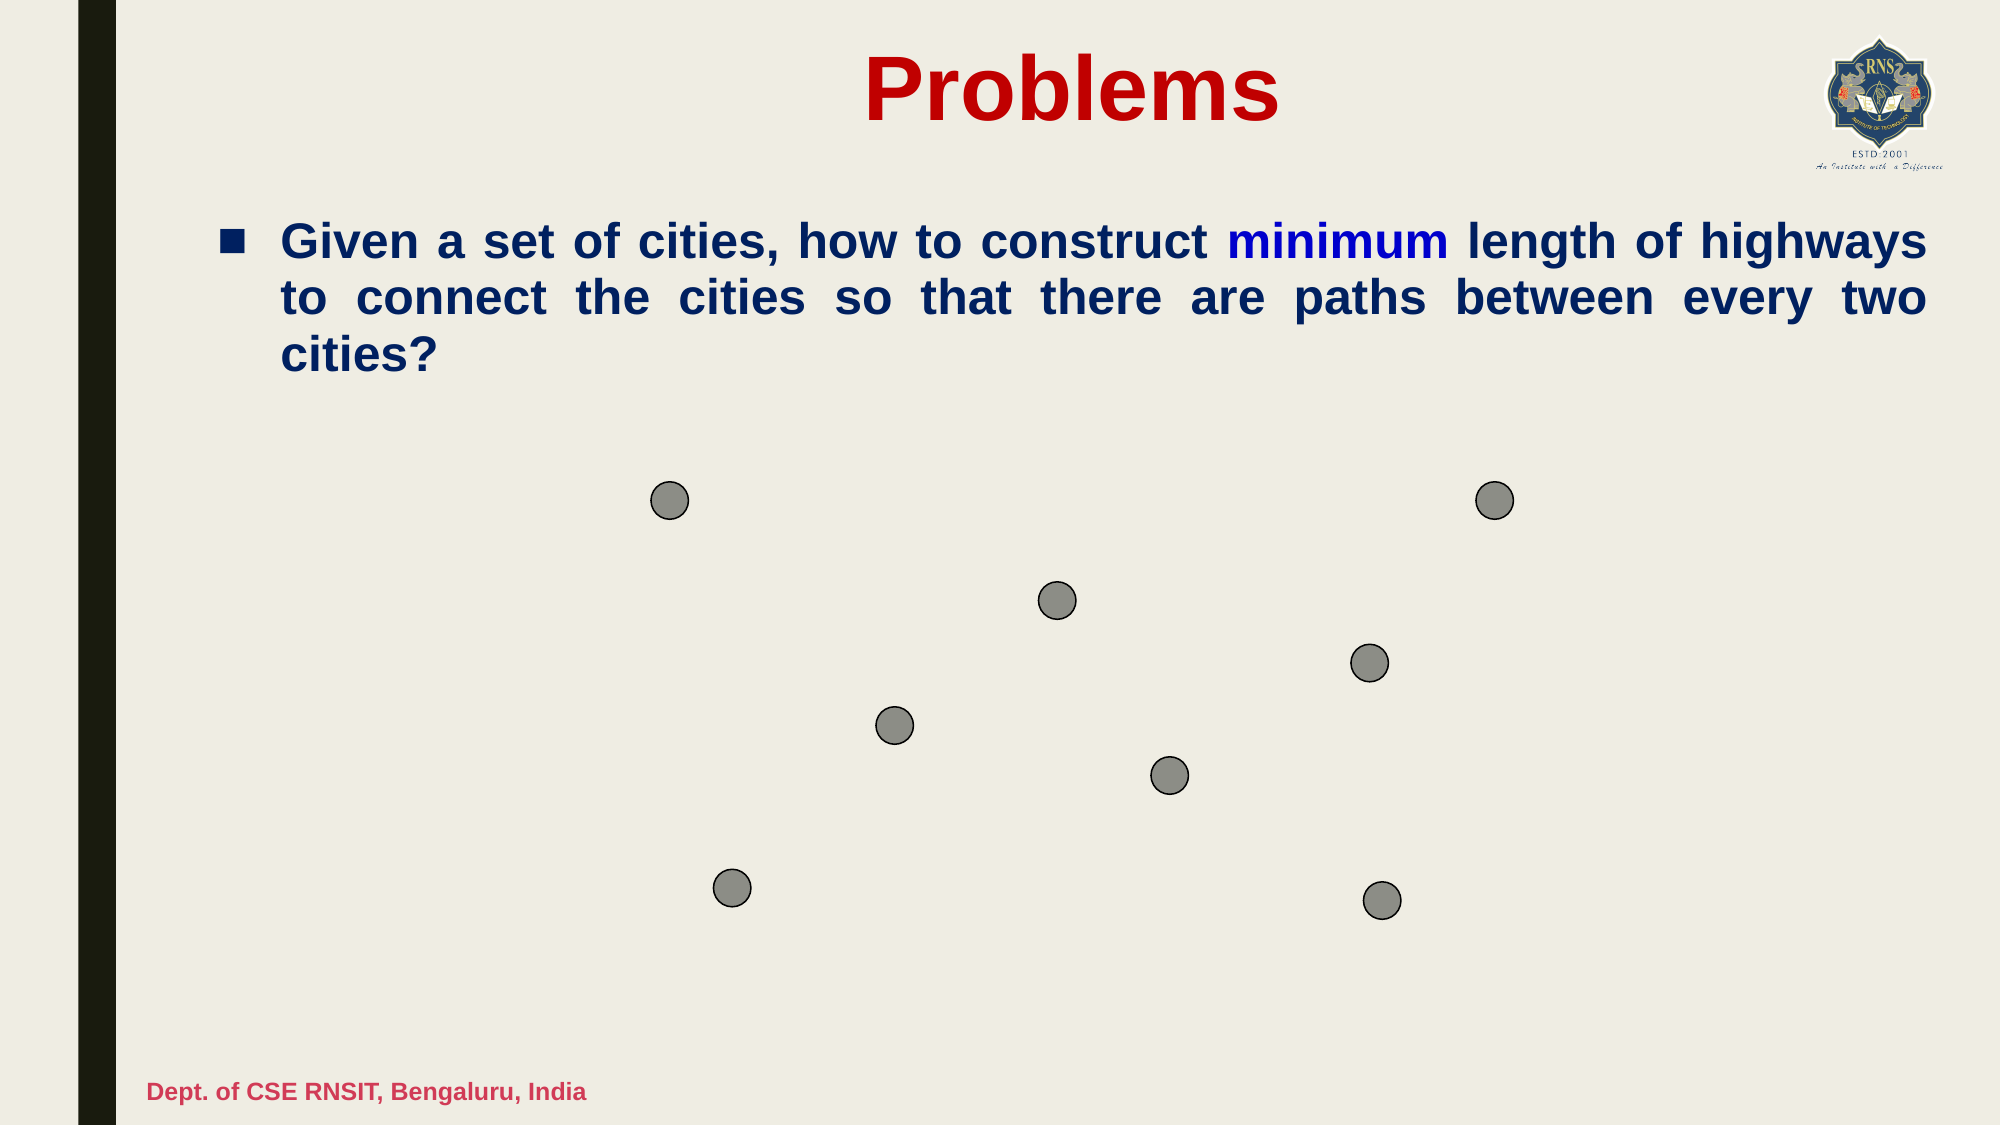

# Problems
Given a set of cities, how to construct minimum length of highways to connect the cities so that there are paths between every two cities?

Dept. of CSE RNSIT, Bengaluru, India